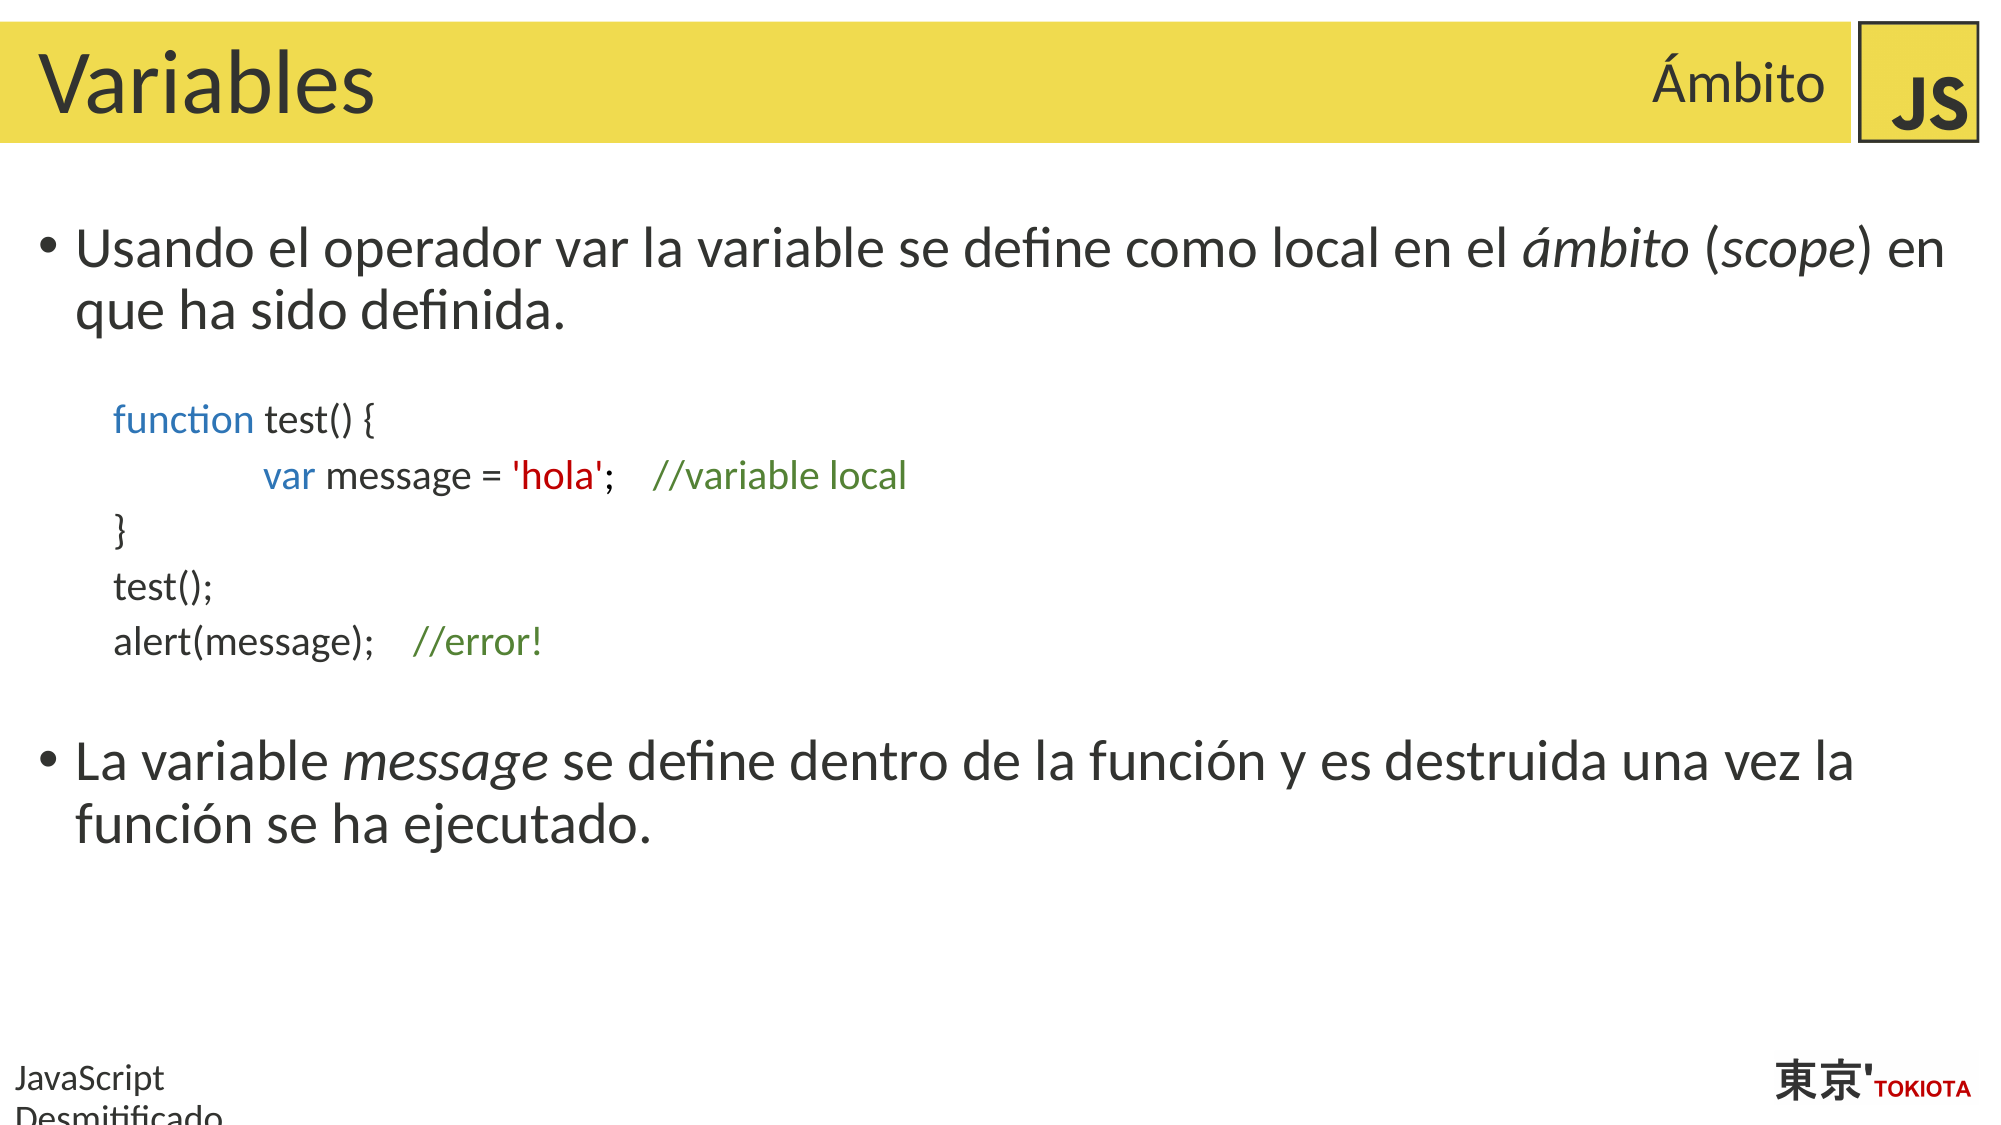

# Variables
 Ámbito
Usando el operador var la variable se define como local en el ámbito (scope) en que ha sido definida.
function test() {
	var message = 'hola';    //variable local
}
test();
alert(message);    //error!
La variable message se define dentro de la función y es destruida una vez la función se ha ejecutado.